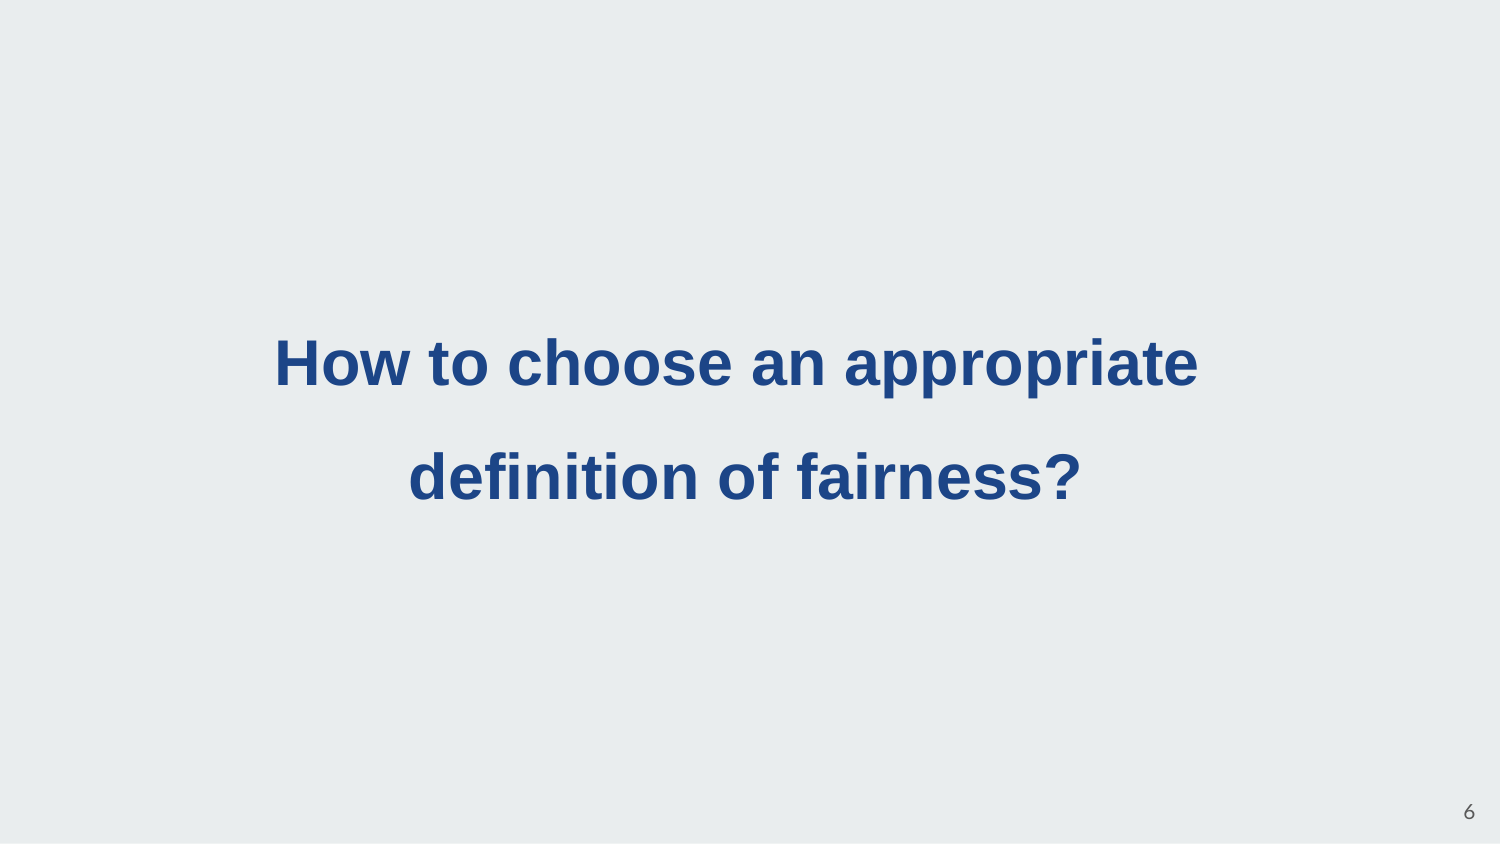

How to choose an appropriate
definition of fairness?
6